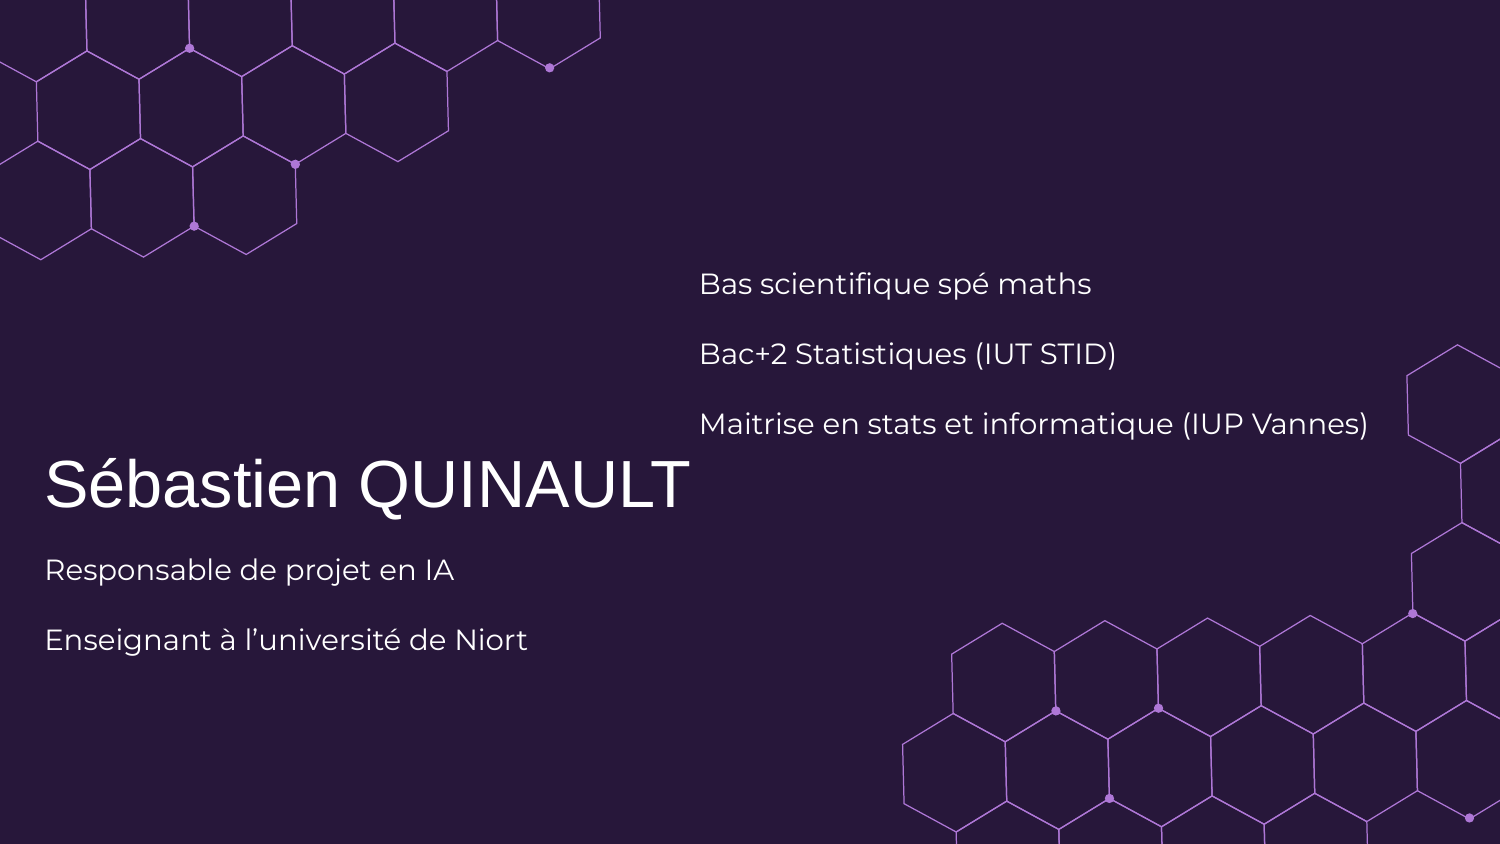

Bas scientifique spé maths

Bac+2 Statistiques (IUT STID)

Maitrise en stats et informatique (IUP Vannes)
# Sébastien QUINAULT
Responsable de projet en IA

Enseignant à l’université de Niort